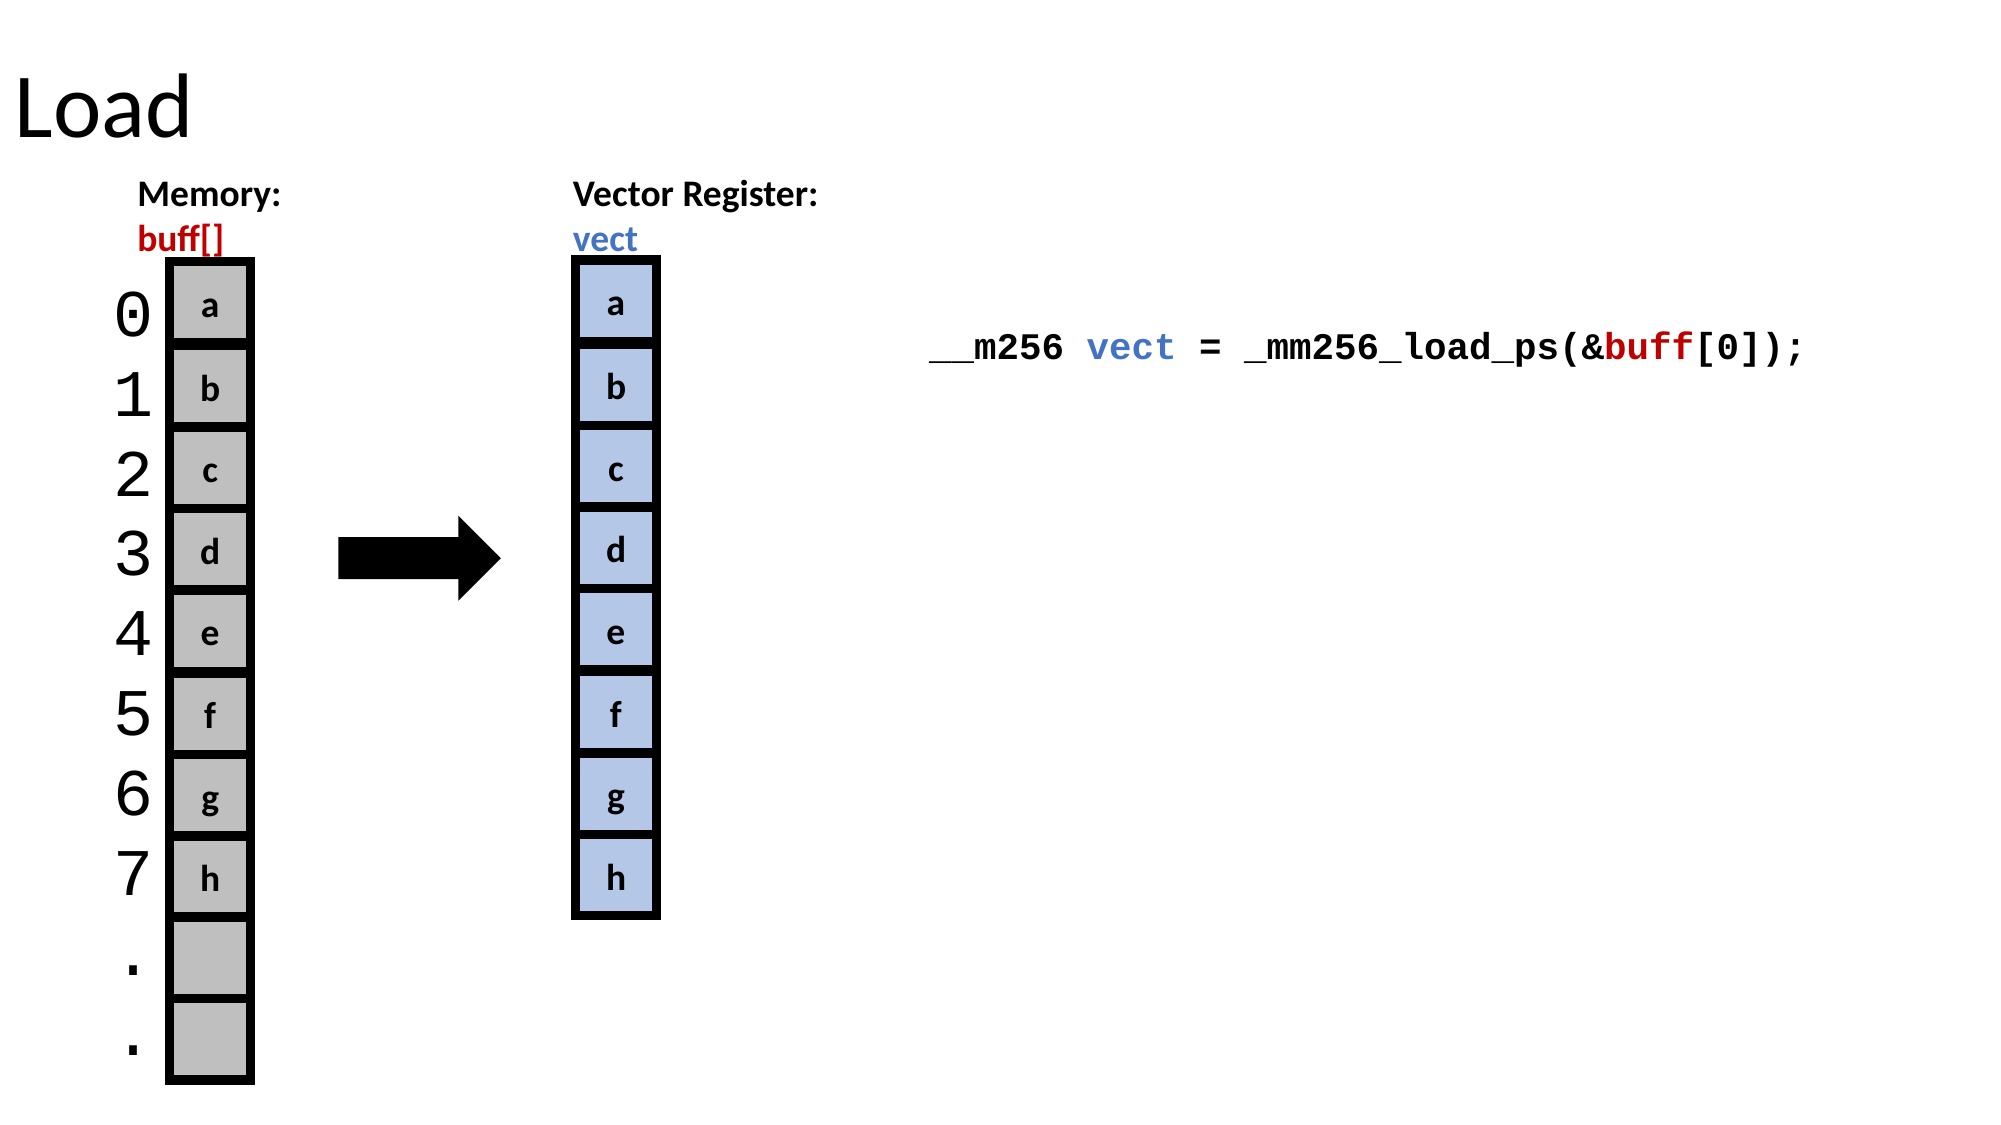

# Load
Memory:
buff[]
Vector Register:
vect
a
a
0
1
2
3
4
5
6
7
.
.
  __m256 vect = _mm256_load_ps(&buff[0]);

b
b
c
c
d
d

e
e
f
f
g
g
h
h